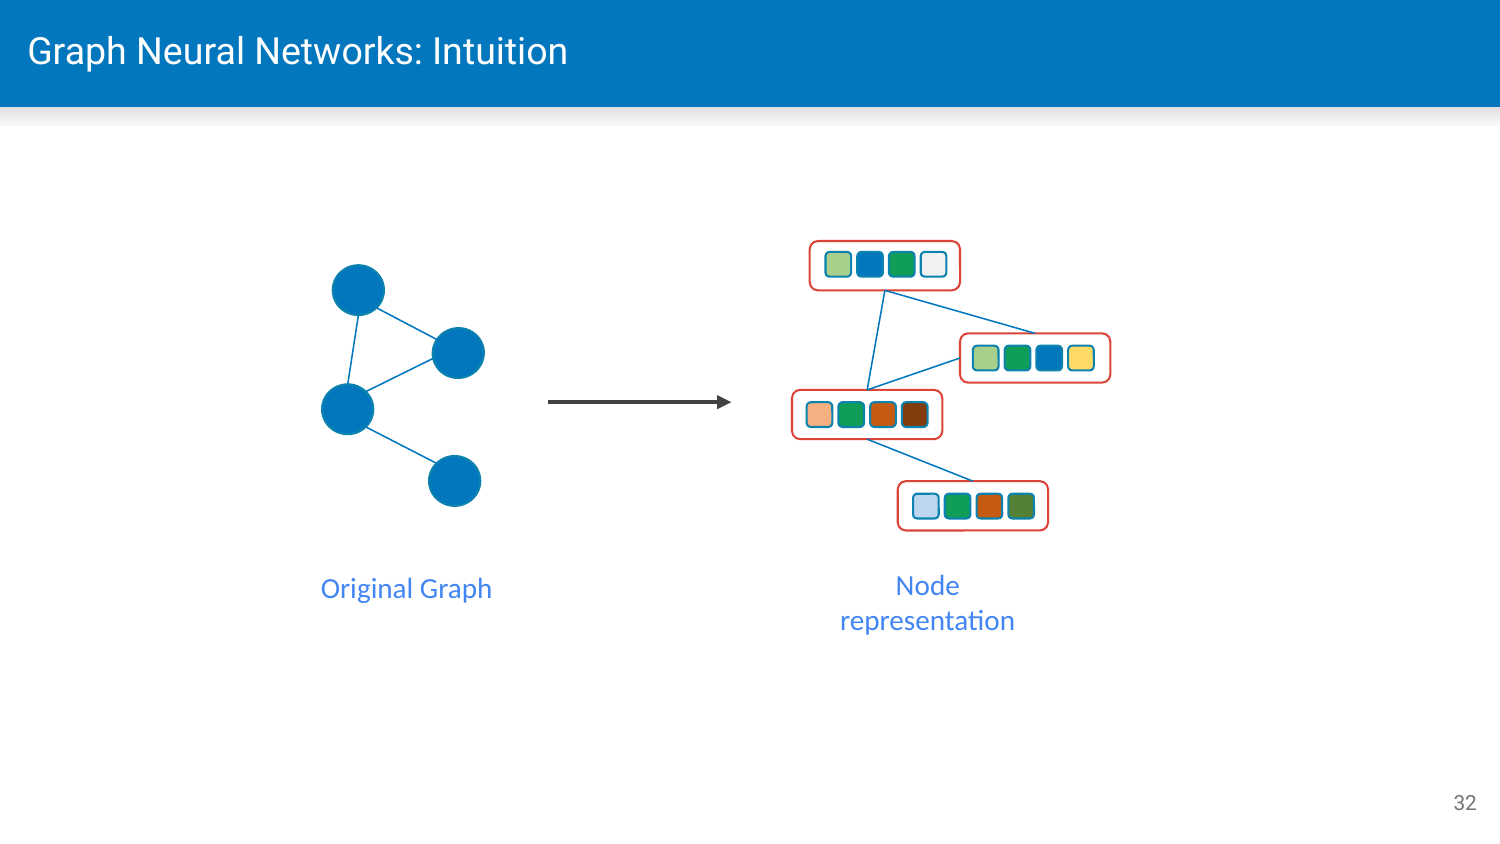

# Graph Neural Networks: Intuition

Node representation
Original Graph
32